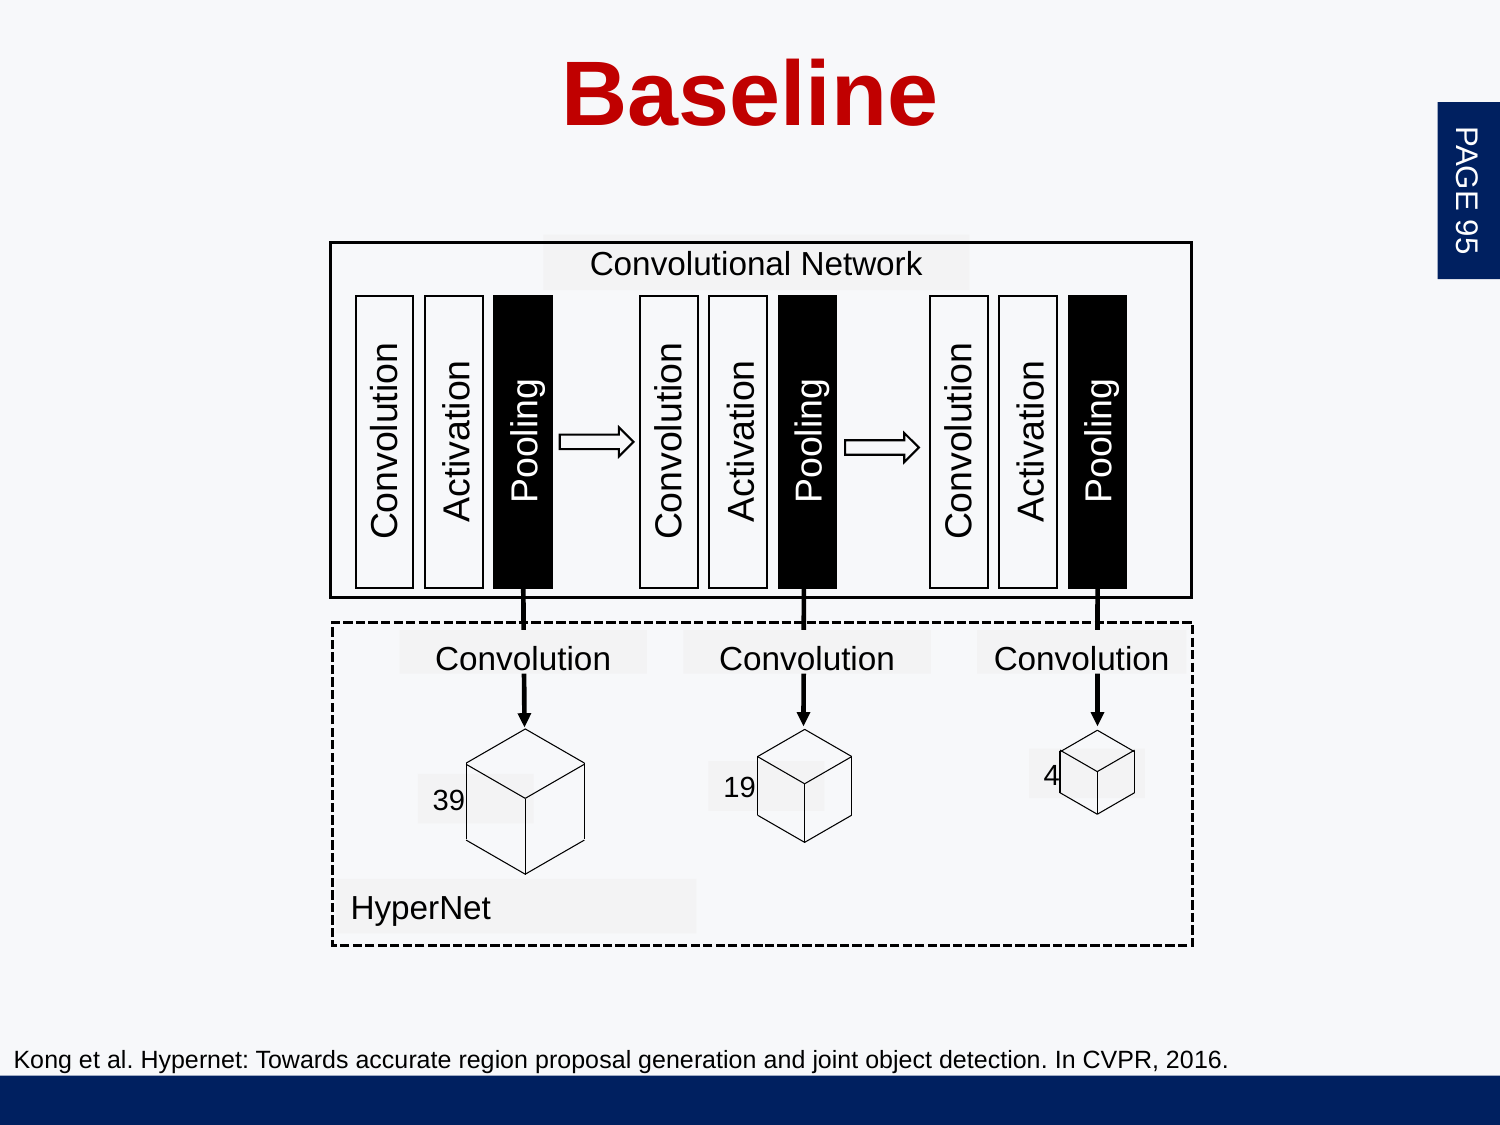

Baseline
Convolutional Network

Convolution
Activation
Pooling

Convolution
Activation
Pooling

Convolution
Activation
Pooling

Convolution
Convolution
Convolution

4
19
39
HyperNet
Kong et al. Hypernet: Towards accurate region proposal generation and joint object detection. In CVPR, 2016.